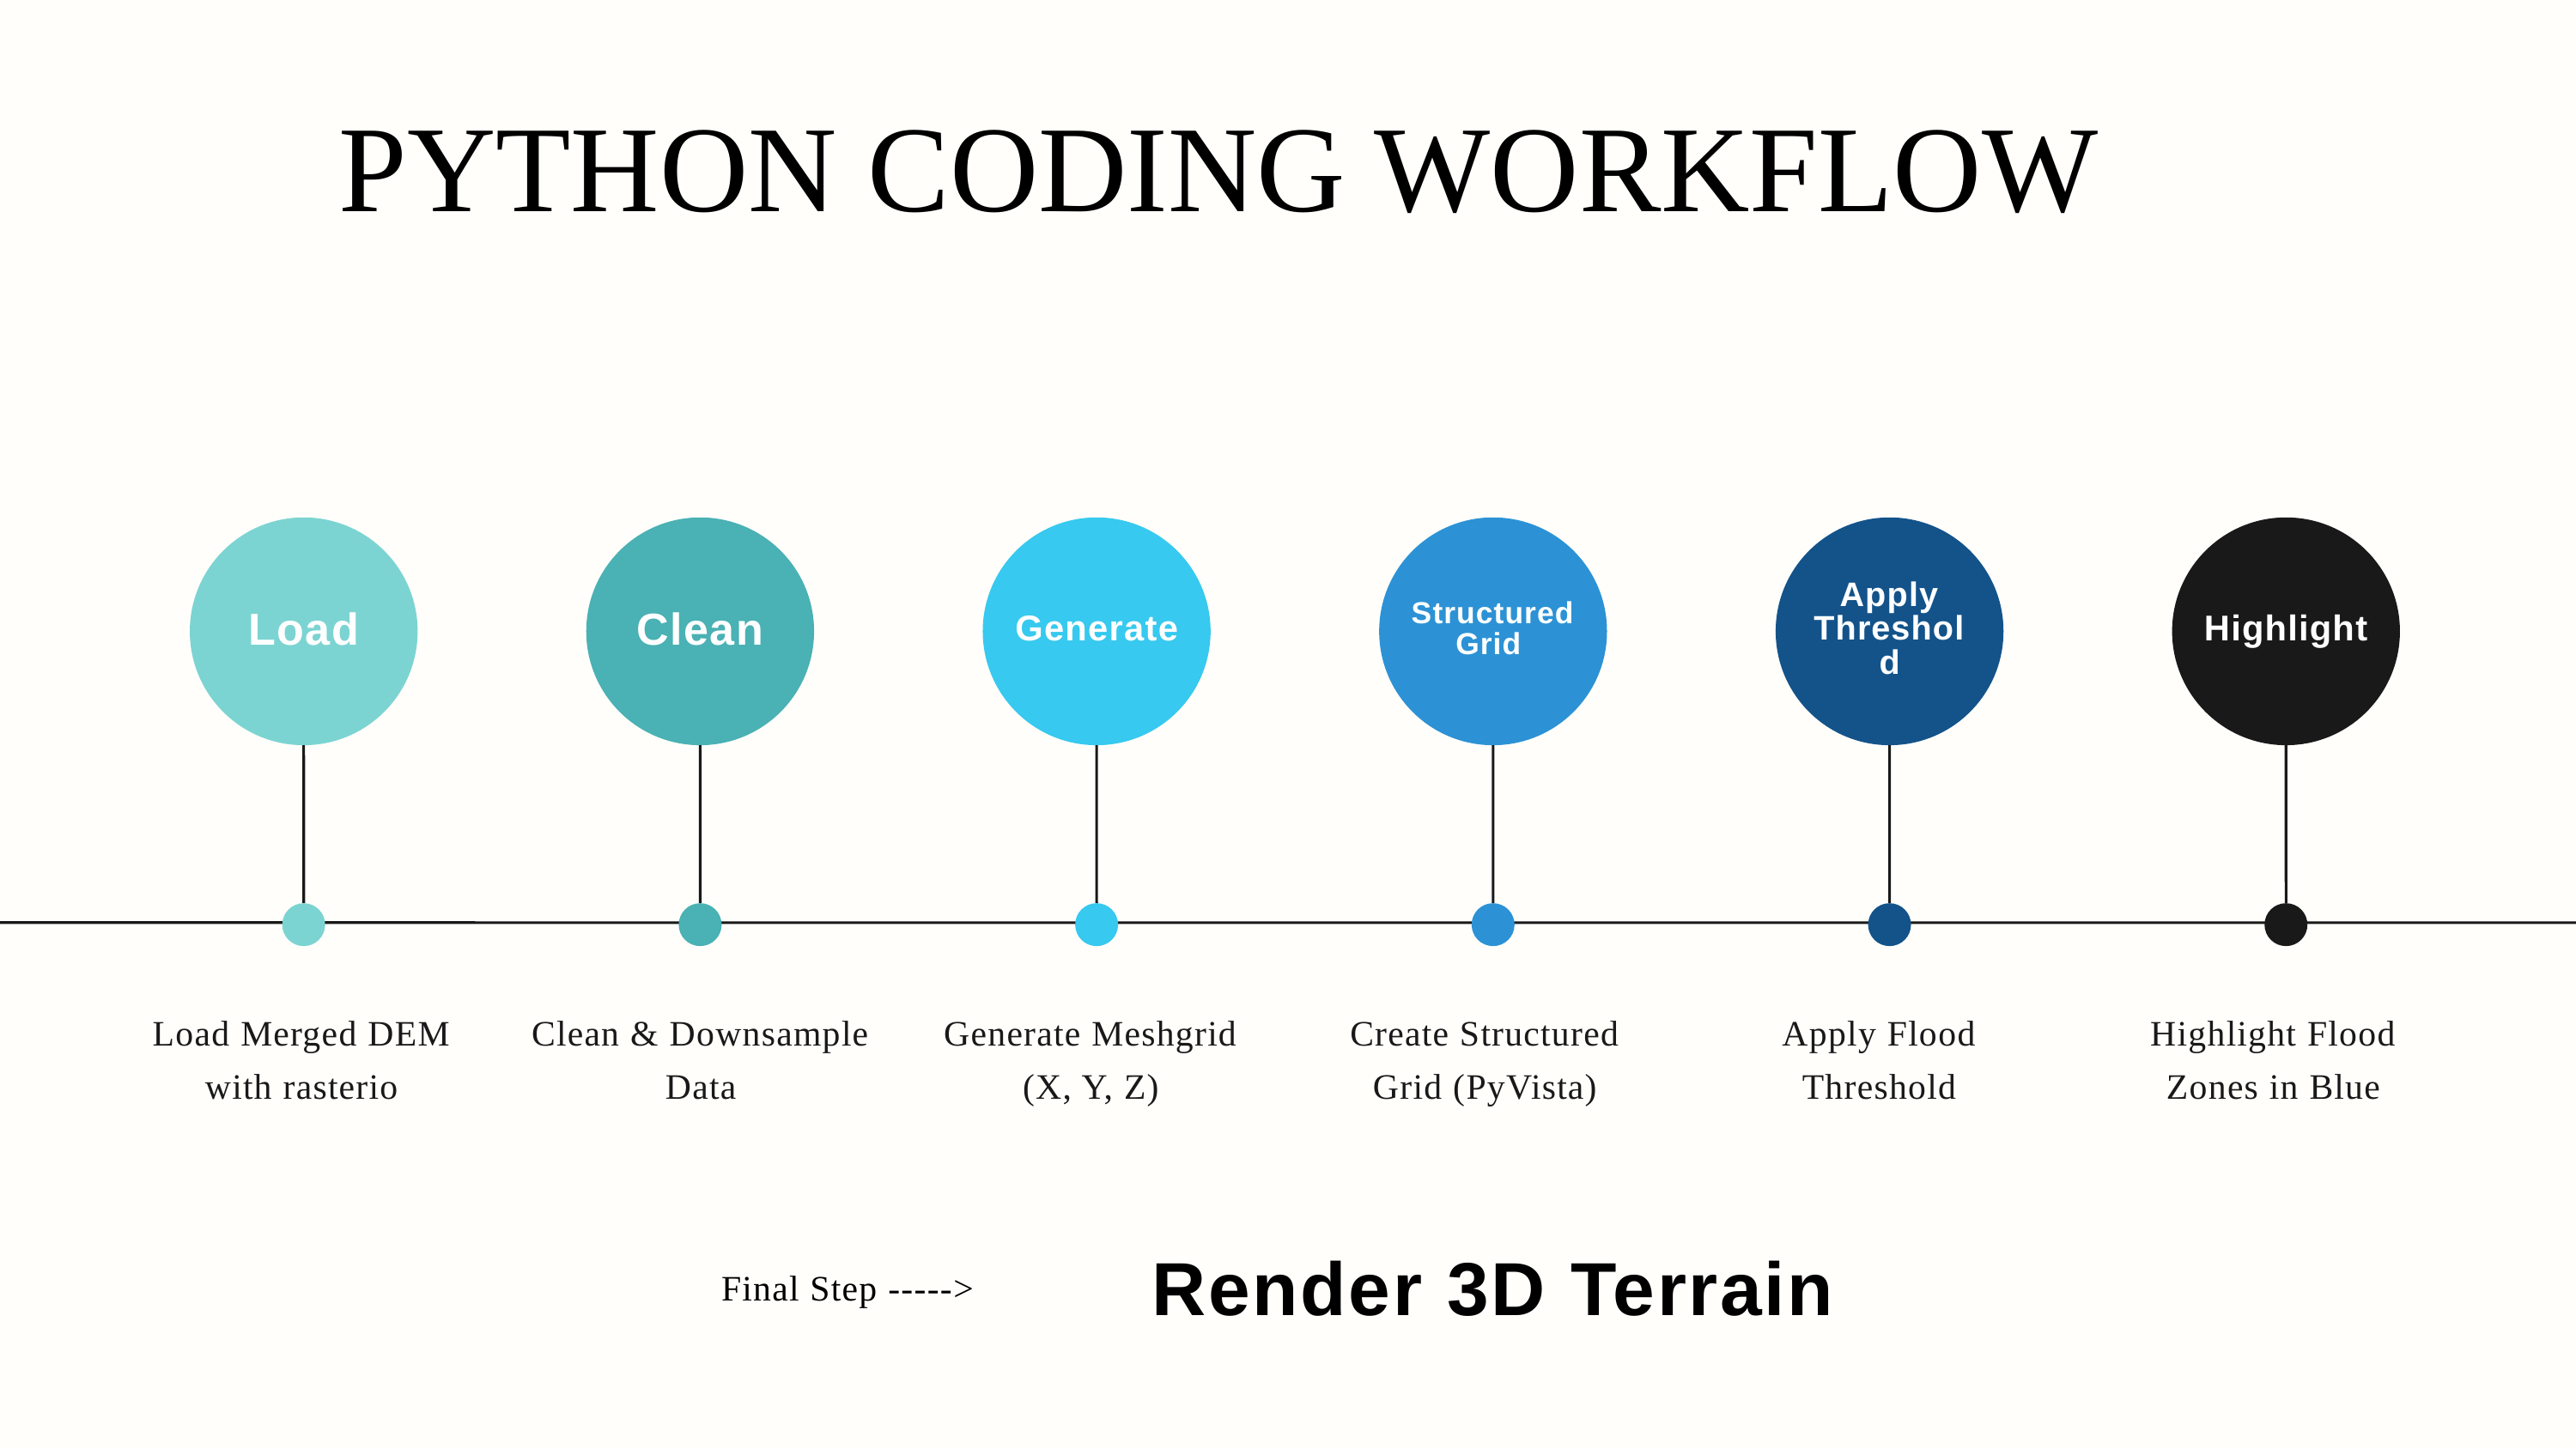

PYTHON CODING WORKFLOW

Load

Clean

Generate

Structured Grid

Apply Threshold

Highlight

Clean & Downsample Data
Load Merged DEM with rasterio
Generate Meshgrid (X, Y, Z)
Create Structured Grid (PyVista)
Apply Flood Threshold
Highlight Flood Zones in Blue
Render 3D Terrain
Final Step ----->